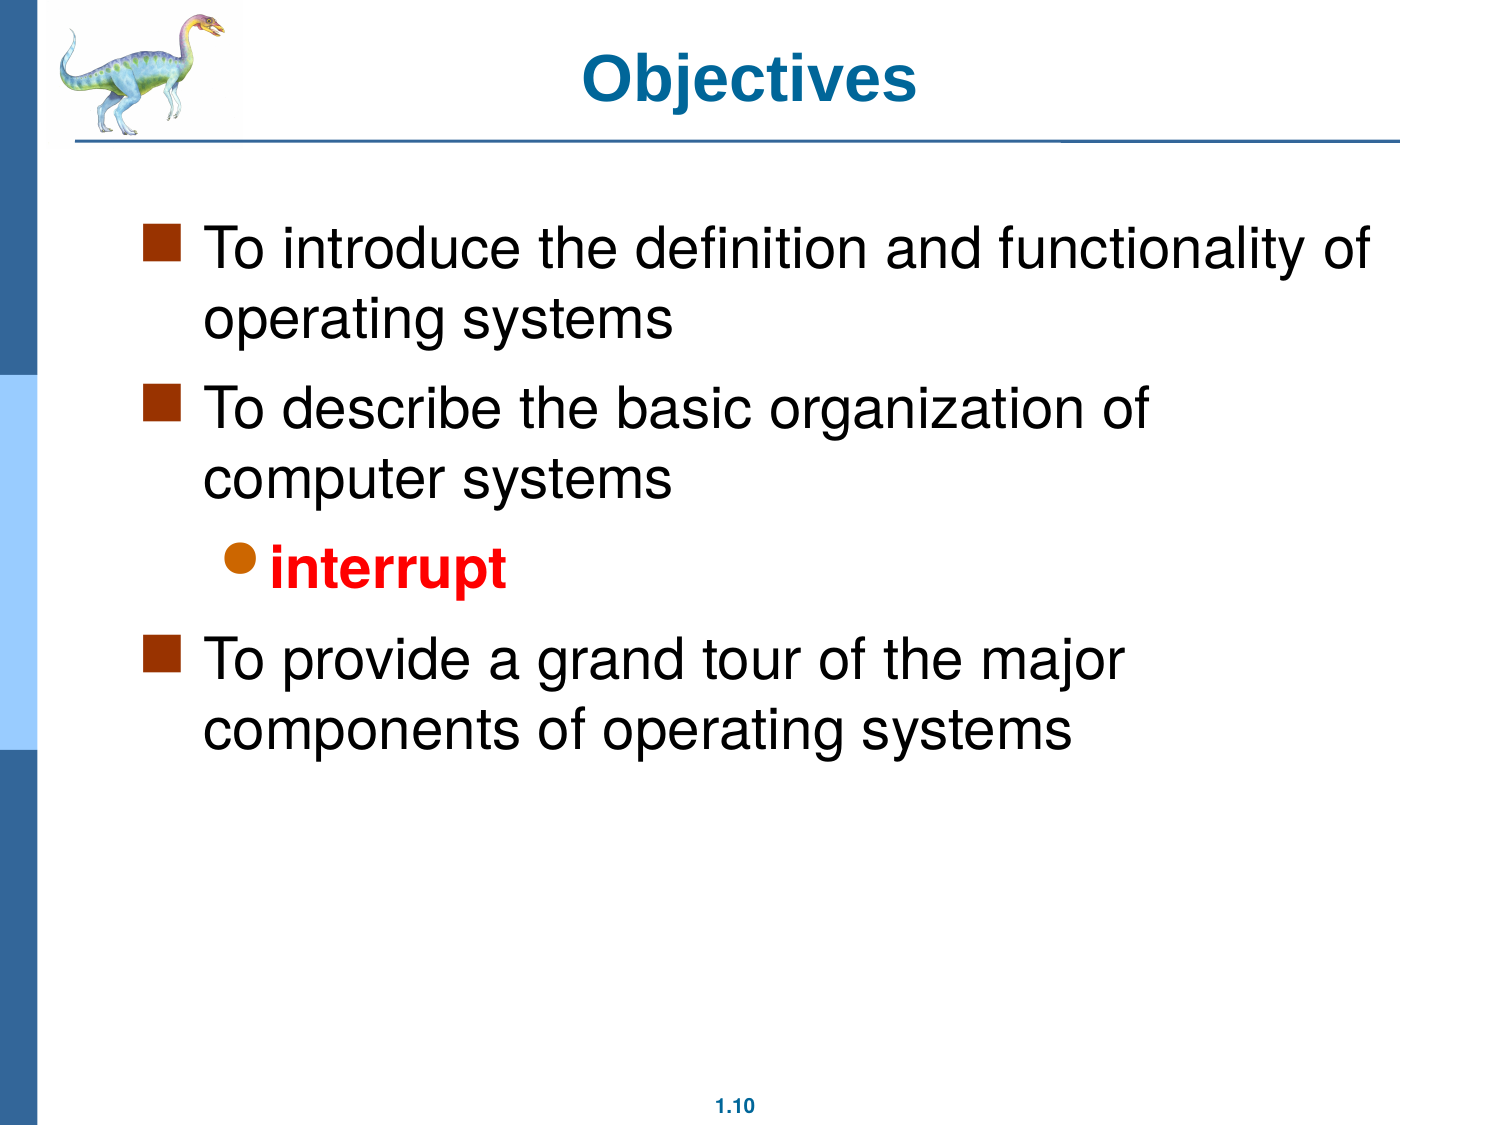

Objectives
To introduce the definition and functionality of operating systems
To describe the basic organization of computer systems
interrupt
To provide a grand tour of the major components of operating systems